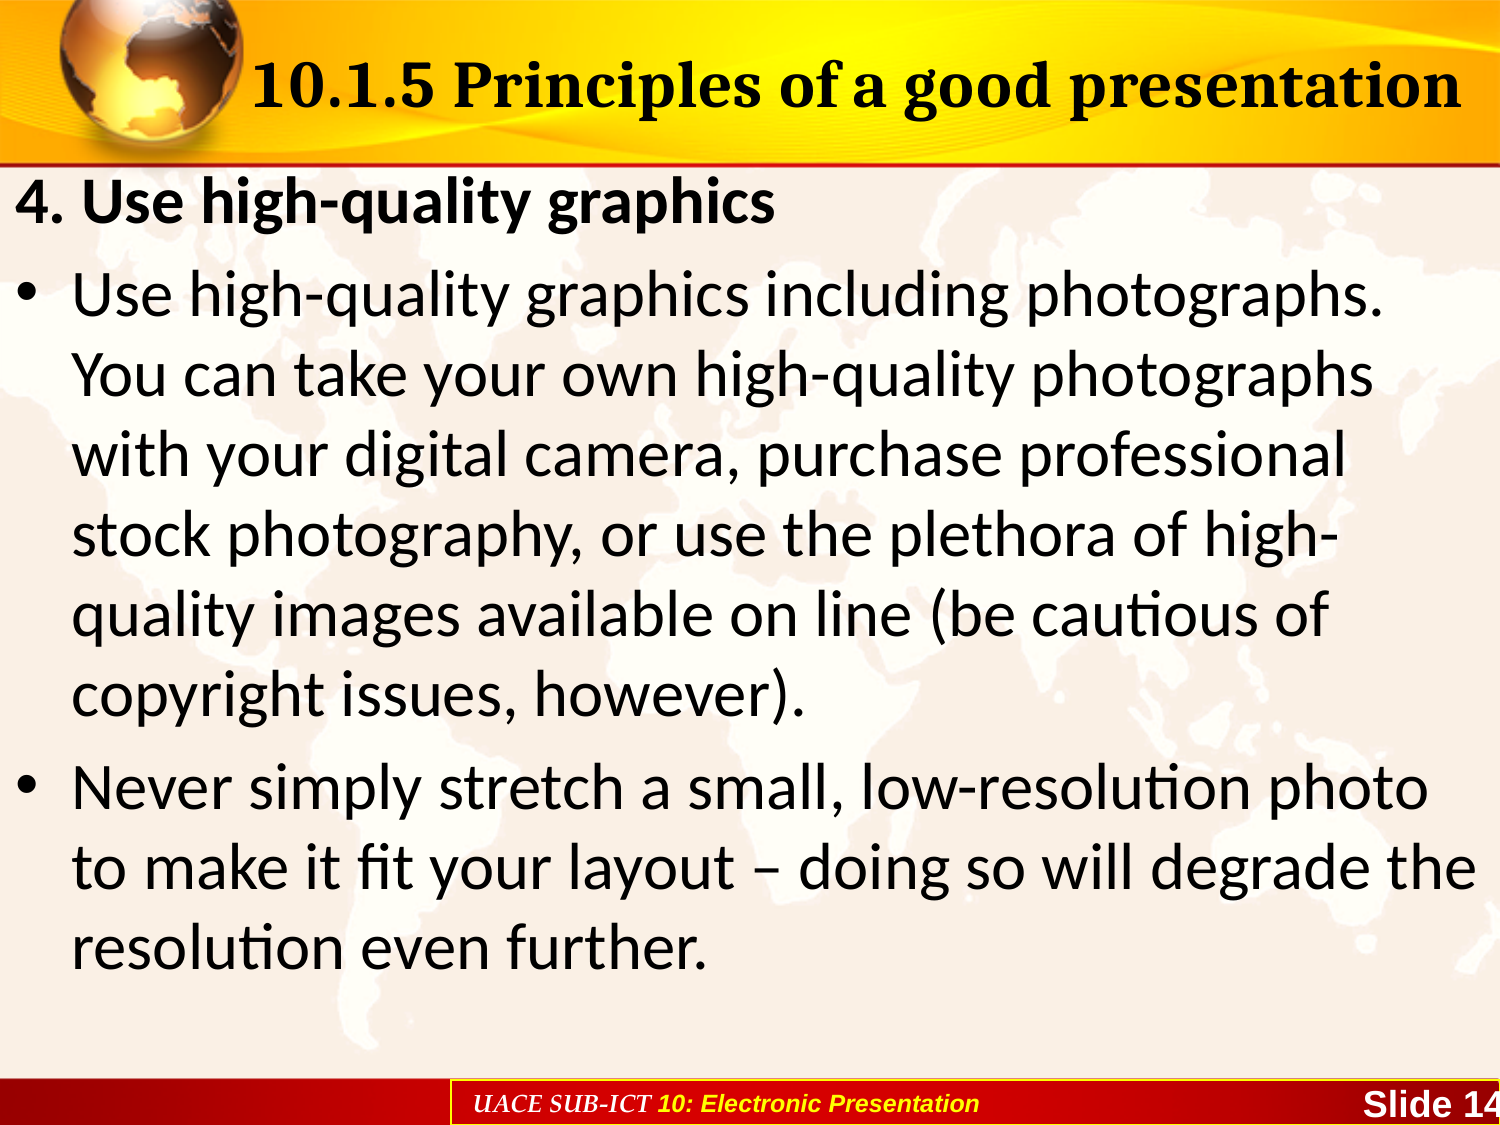

# 10.1.5 Principles of a good presentation
4. Use high-quality graphics
Use high-quality graphics including photographs. You can take your own high-quality photographs with your digital camera, purchase professional stock photography, or use the plethora of high-quality images available on line (be cautious of copyright issues, however).
Never simply stretch a small, low-resolution photo to make it fit your layout – doing so will degrade the resolution even further.